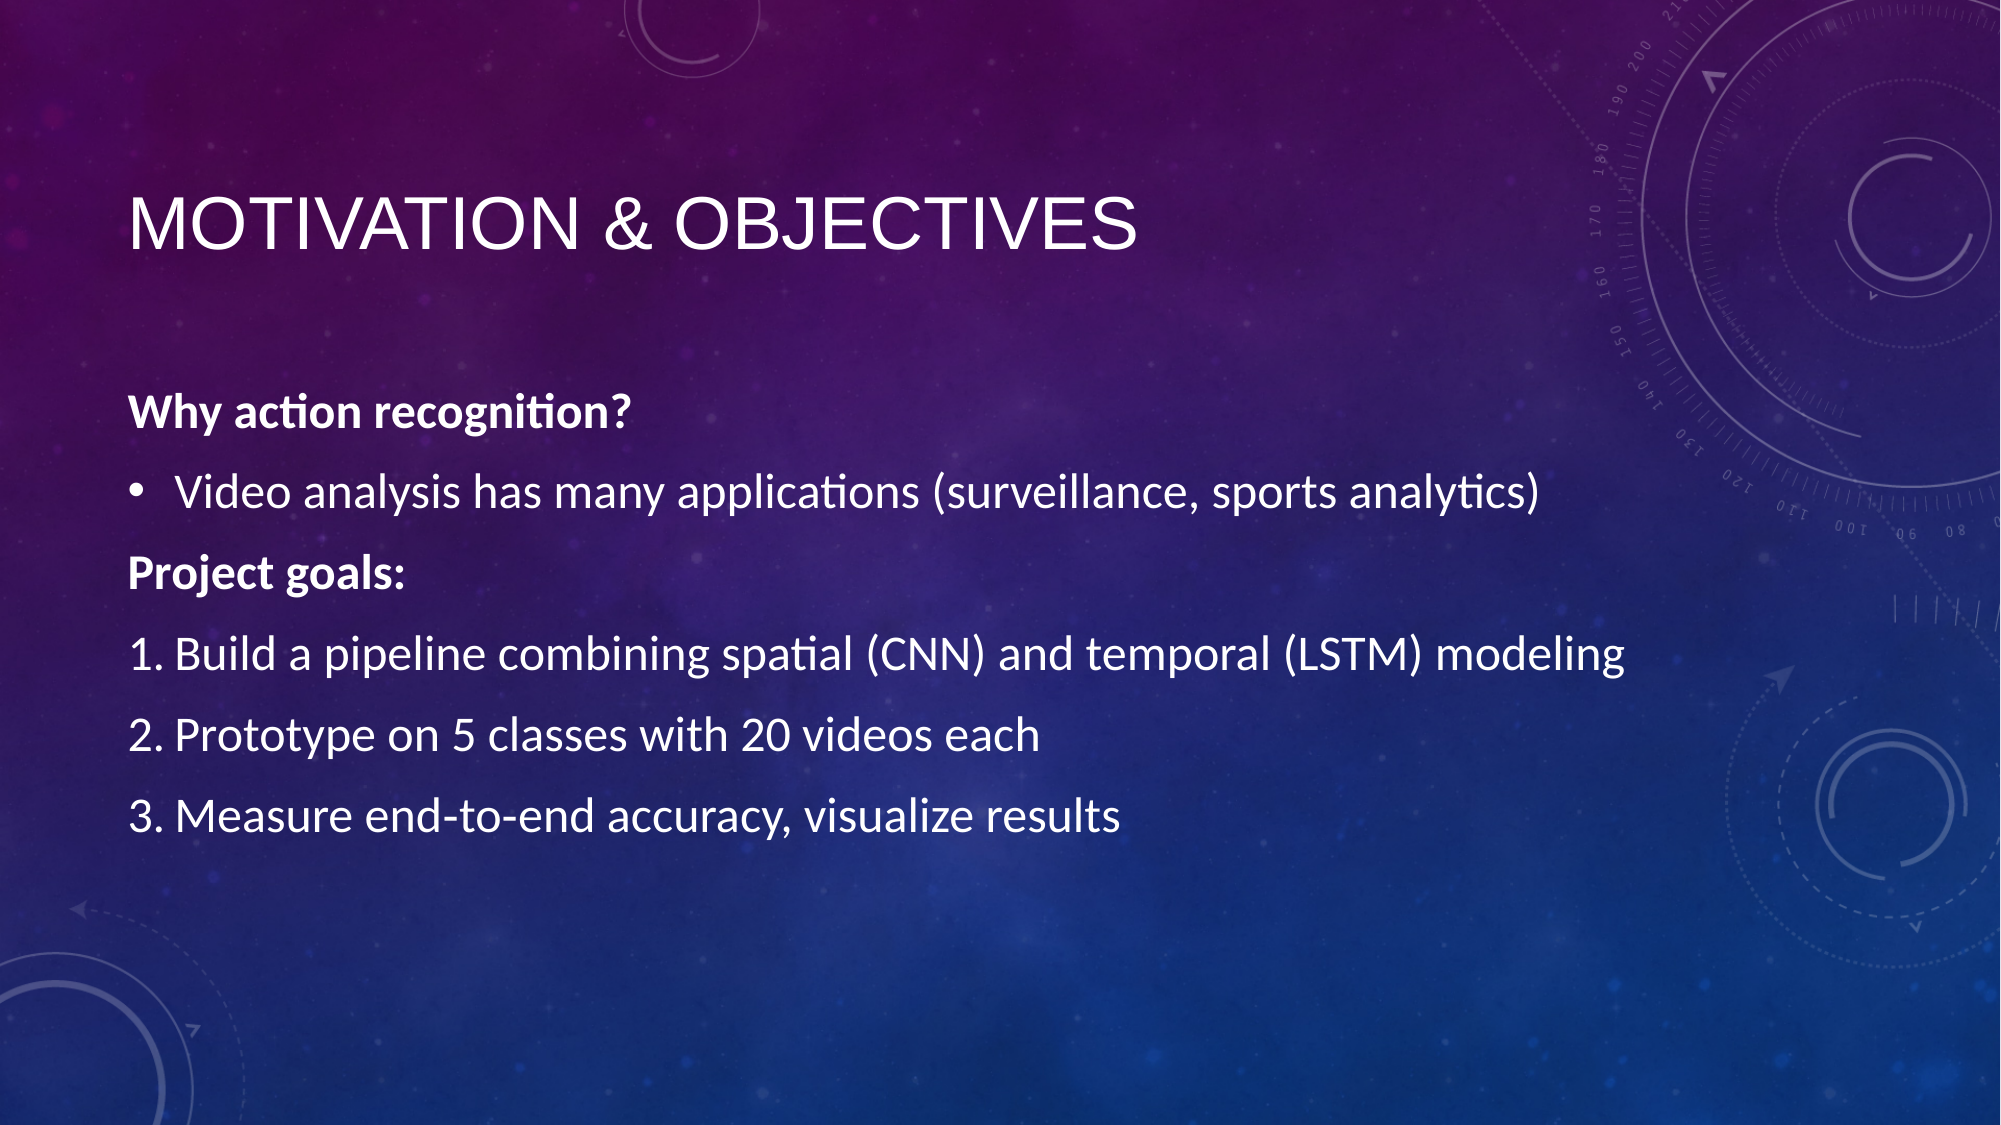

# Motivation & Objectives
Why action recognition?
Video analysis has many applications (surveillance, sports analytics)
Project goals:
Build a pipeline combining spatial (CNN) and temporal (LSTM) modeling
Prototype on 5 classes with 20 videos each
Measure end‐to‐end accuracy, visualize results